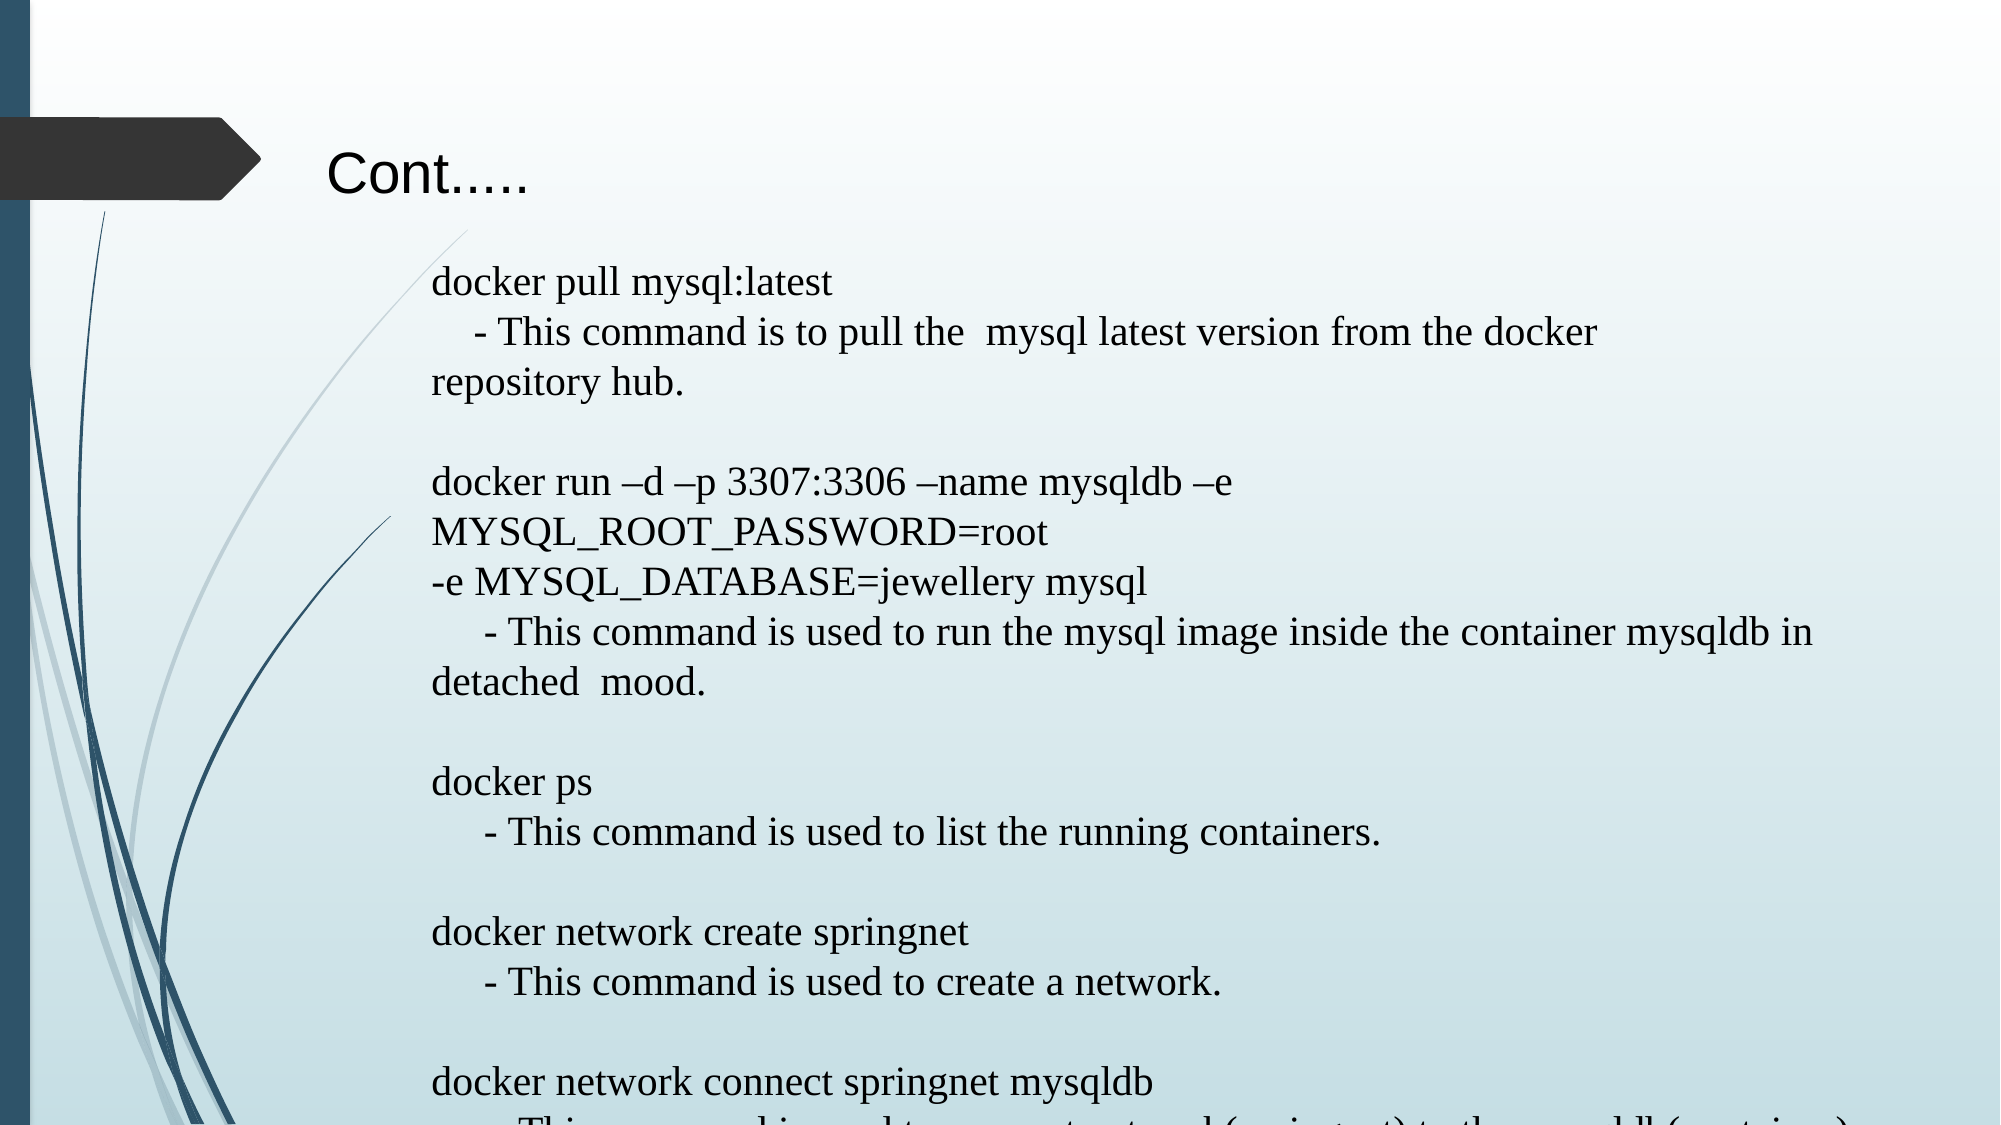

Cont.....
docker pull mysql:latest
    - This command is to pull the  mysql latest version from the docker repository hub.

docker run –d –p 3307:3306 –name mysqldb –e MYSQL_ROOT_PASSWORD=root
-e MYSQL_DATABASE=jewellery mysql
     - This command is used to run the mysql image inside the container mysqldb in detached  mood.

docker ps
     - This command is used to list the running containers.

docker network create springnet
     - This command is used to create a network.

docker network connect springnet mysqldb
      - This command is used to connect network(springnet) to the mysqldb(container)